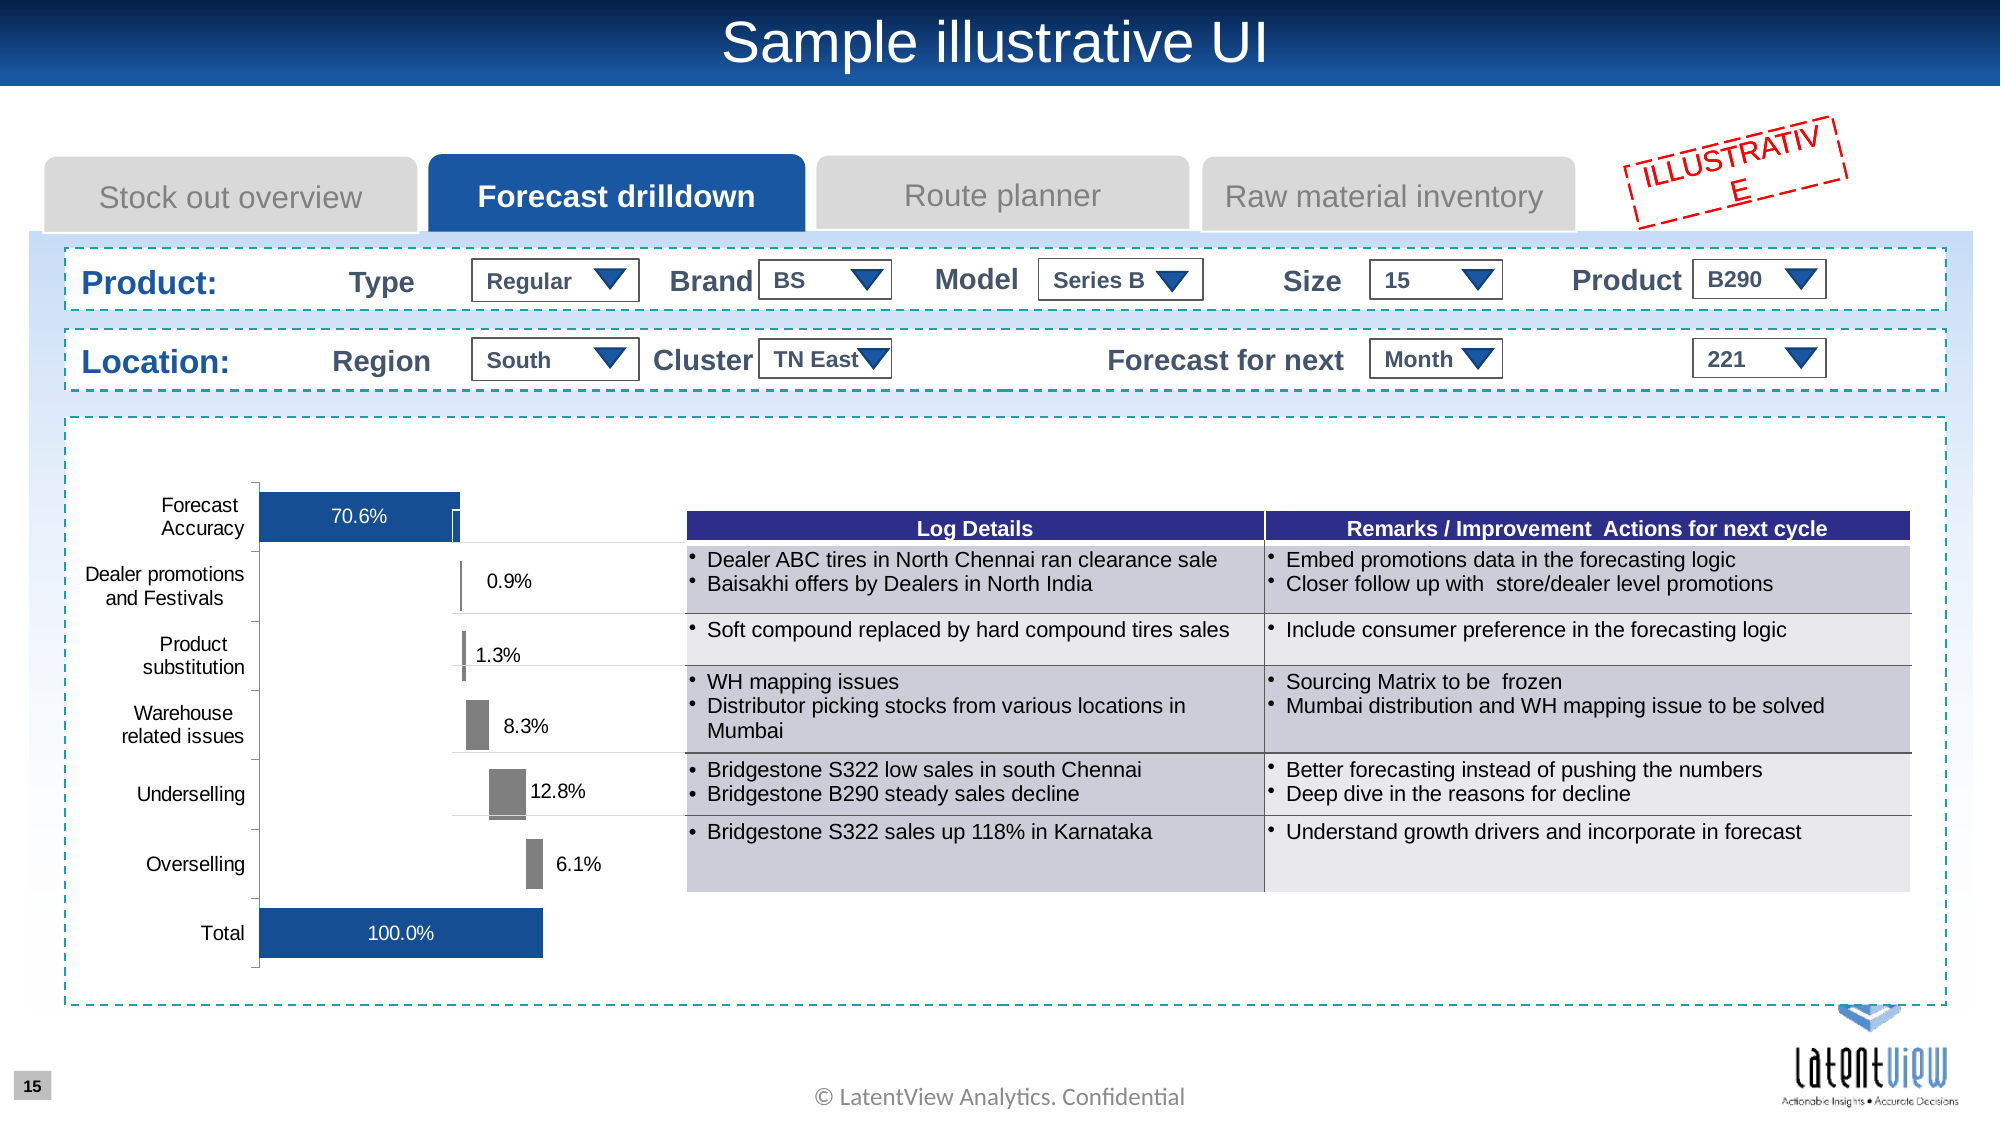

# Sample illustrative UI

ILLUSTRATIVE
ILLUSTRATIVE
Route planner
Forecast drilldown
Stock out overview
Raw material inventory

Product:
Model
Series B
Regular
Product
B290
Size
BS
15
Brand
Type

Location:
South

221
Cluster
TN East
Month
Forecast for next
Region

### Chart

| Category | Series 1 | Series 2 |
|---|---|---|
| Total | None | 1.0 |
| Overselling | 0.939 | 0.061 |
| Underselling | 0.8109999999999999 | 0.128 |
| Warehouse related issues | 0.728 | 0.083 |
| Product substitution | 0.715 | 0.013 |
| Dealer promotions and Festivals | 0.706 | 0.009 |
| Forecast
Accuracy | None | 0.706 |
|  | Log Details | Remarks / Improvement Actions for next cycle |
| --- | --- | --- |
|  | Dealer ABC tires in North Chennai ran clearance sale Baisakhi offers by Dealers in North India | Embed promotions data in the forecasting logic Closer follow up with store/dealer level promotions |
|  | Soft compound replaced by hard compound tires sales | Include consumer preference in the forecasting logic |
|  | WH mapping issues Distributor picking stocks from various locations in Mumbai | Sourcing Matrix to be frozen Mumbai distribution and WH mapping issue to be solved |
|  | Bridgestone S322 low sales in south Chennai Bridgestone B290 steady sales decline | Better forecasting instead of pushing the numbers Deep dive in the reasons for decline |
|  | Bridgestone S322 sales up 118% in Karnataka | Understand growth drivers and incorporate in forecast |
© LatentView Analytics. Confidential